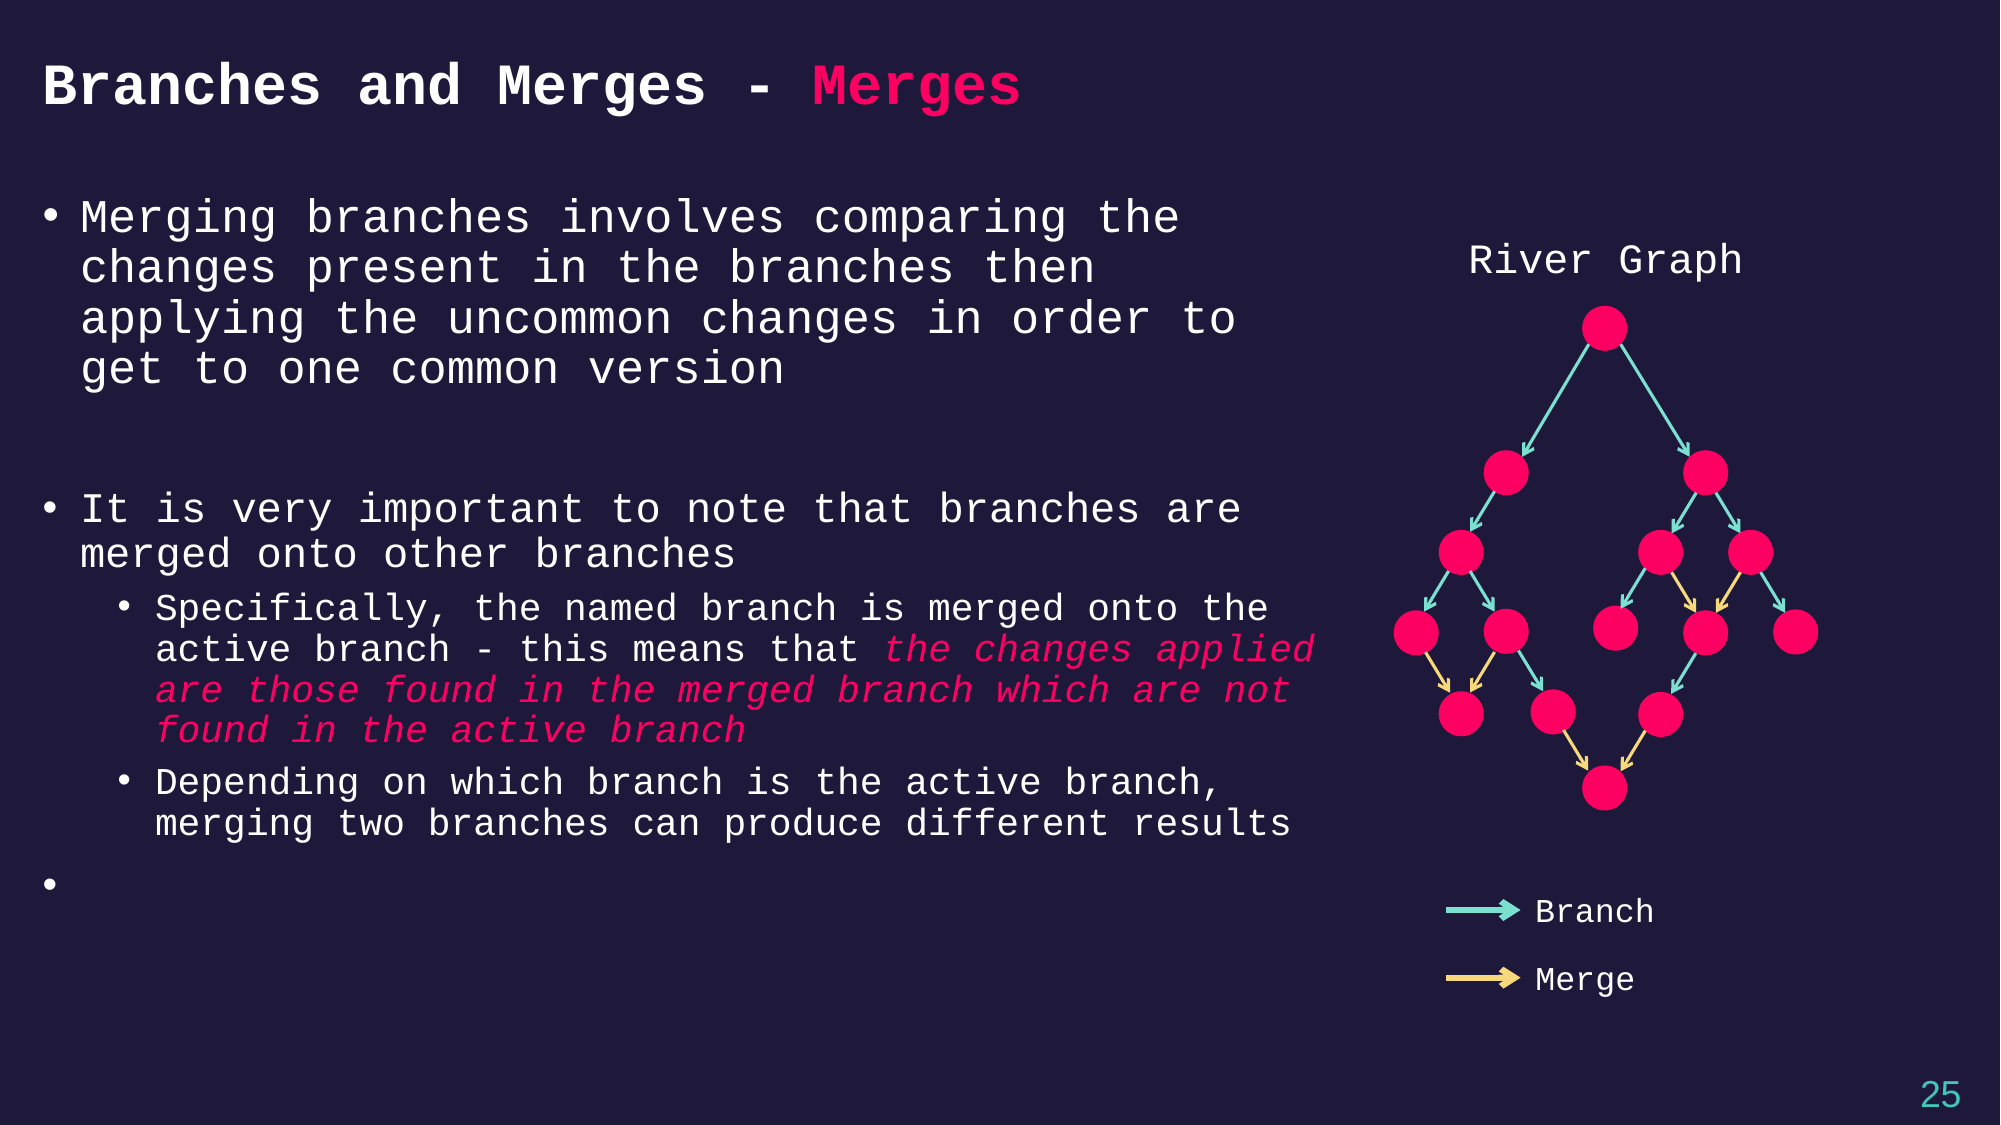

# Branches and Merges - Merges
Merging branches involves comparing the changes present in the branches then applying the uncommon changes in order to get to one common version

It is very important to note that branches are merged onto other branches
Specifically, the named branch is merged onto the active branch - this means that the changes applied are those found in the merged branch which are not found in the active branch
Depending on which branch is the active branch, merging two branches can produce different results

River Graph

Branch
Merge